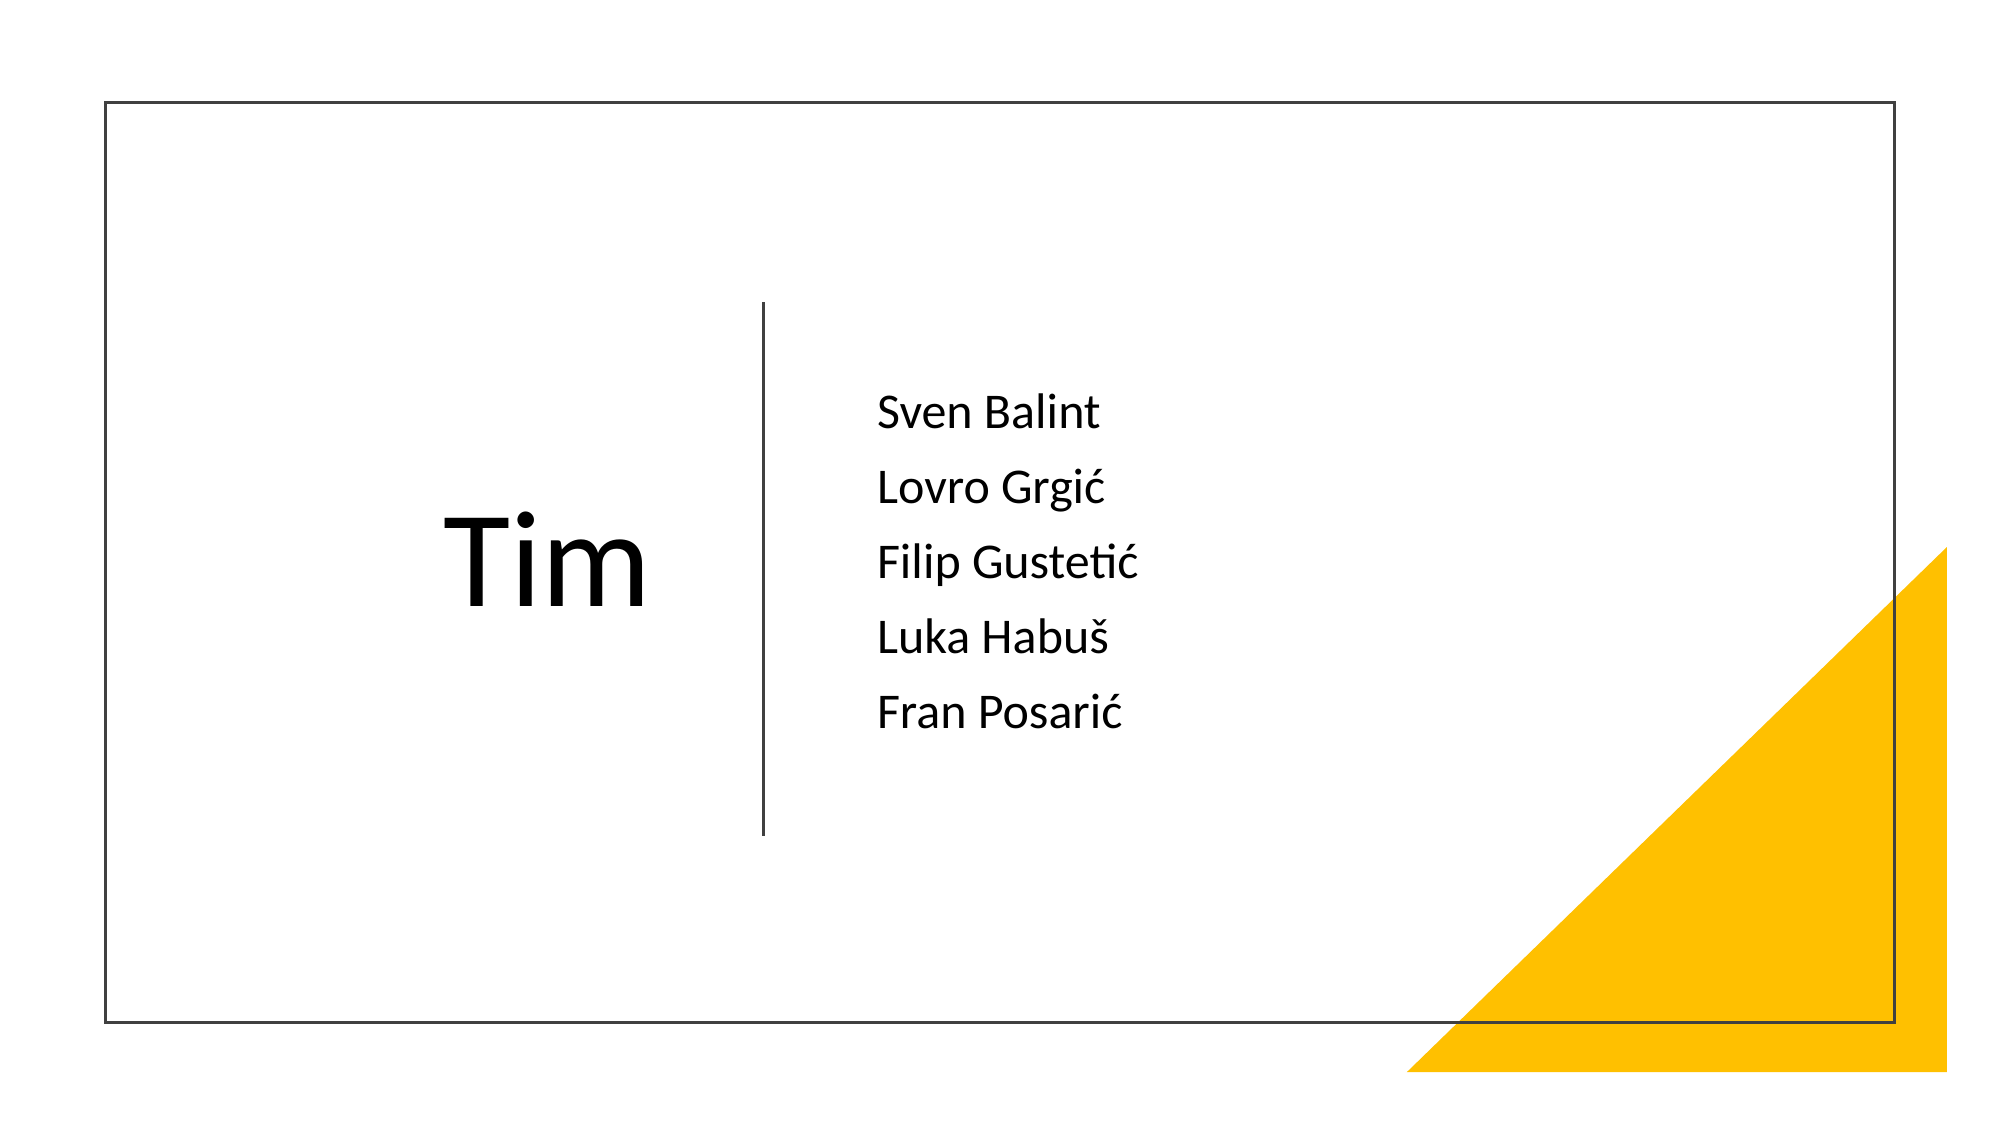

# Tim
Sven Balint
Lovro Grgić
Filip Gustetić
Luka Habuš
Fran Posarić